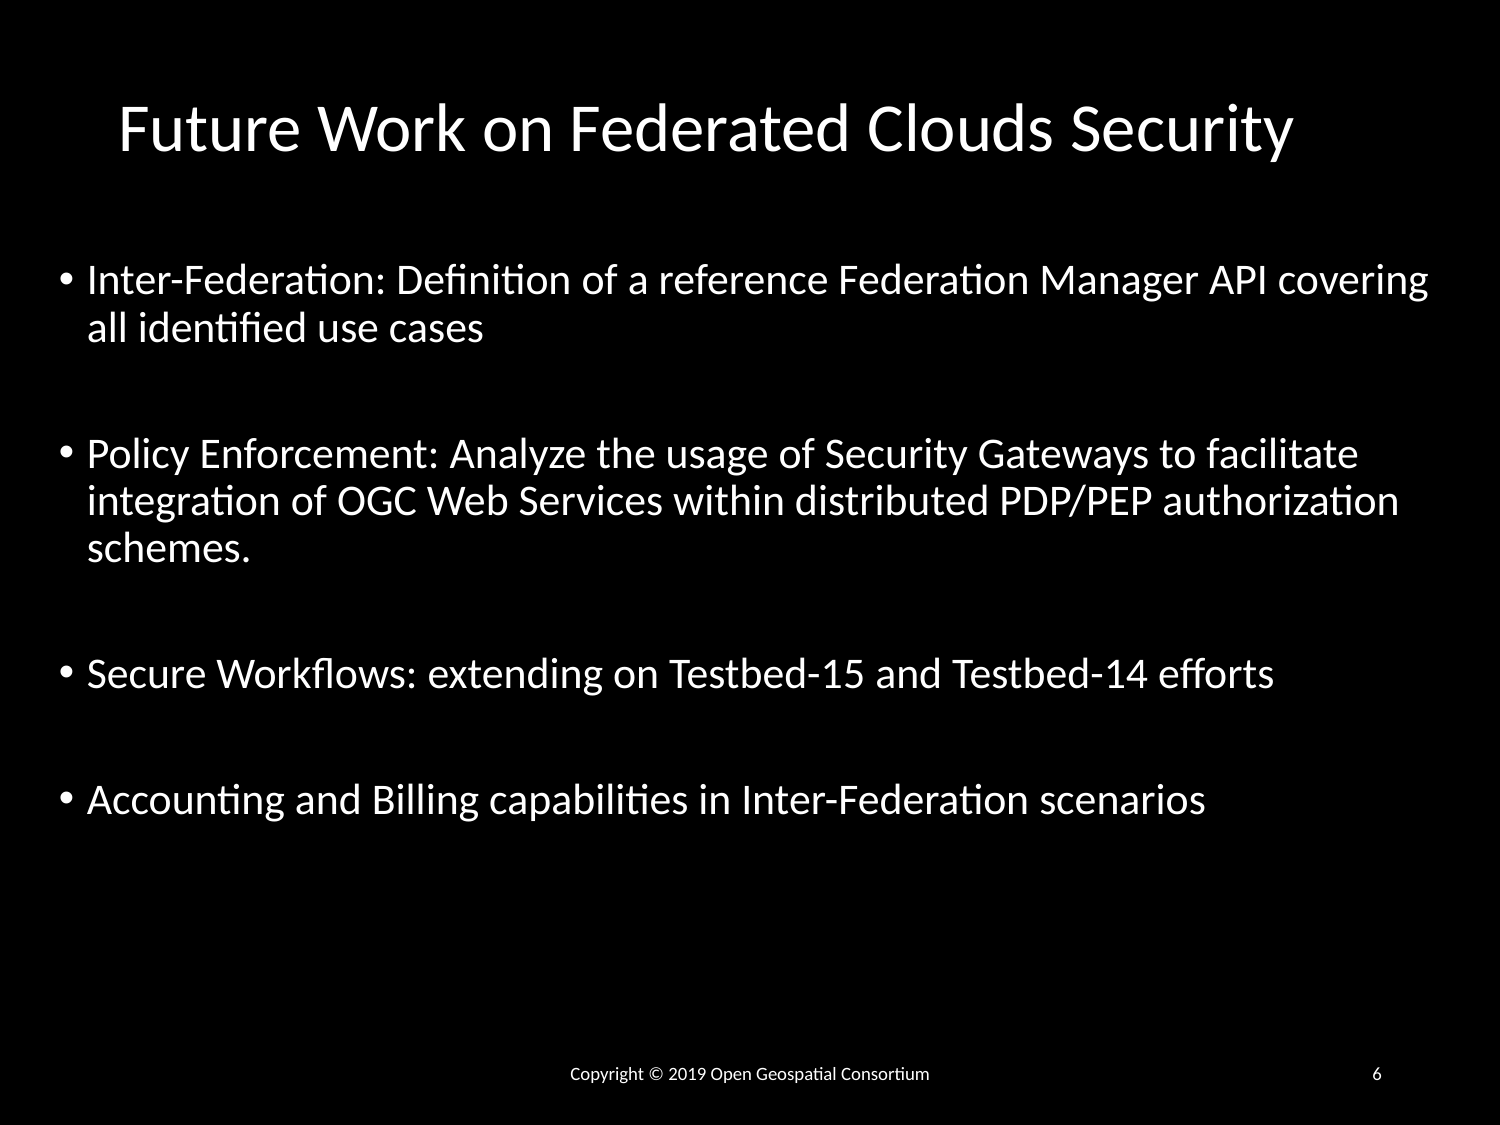

# Future Work on Federated Clouds Security

Inter-Federation: Definition of a reference Federation Manager API covering all identified use cases

Policy Enforcement: Analyze the usage of Security Gateways to facilitate integration of OGC Web Services within distributed PDP/PEP authorization schemes.

Secure Workflows: extending on Testbed-15 and Testbed-14 efforts

Accounting and Billing capabilities in Inter-Federation scenarios

Copyright © 2019 Open Geospatial Consortium
6